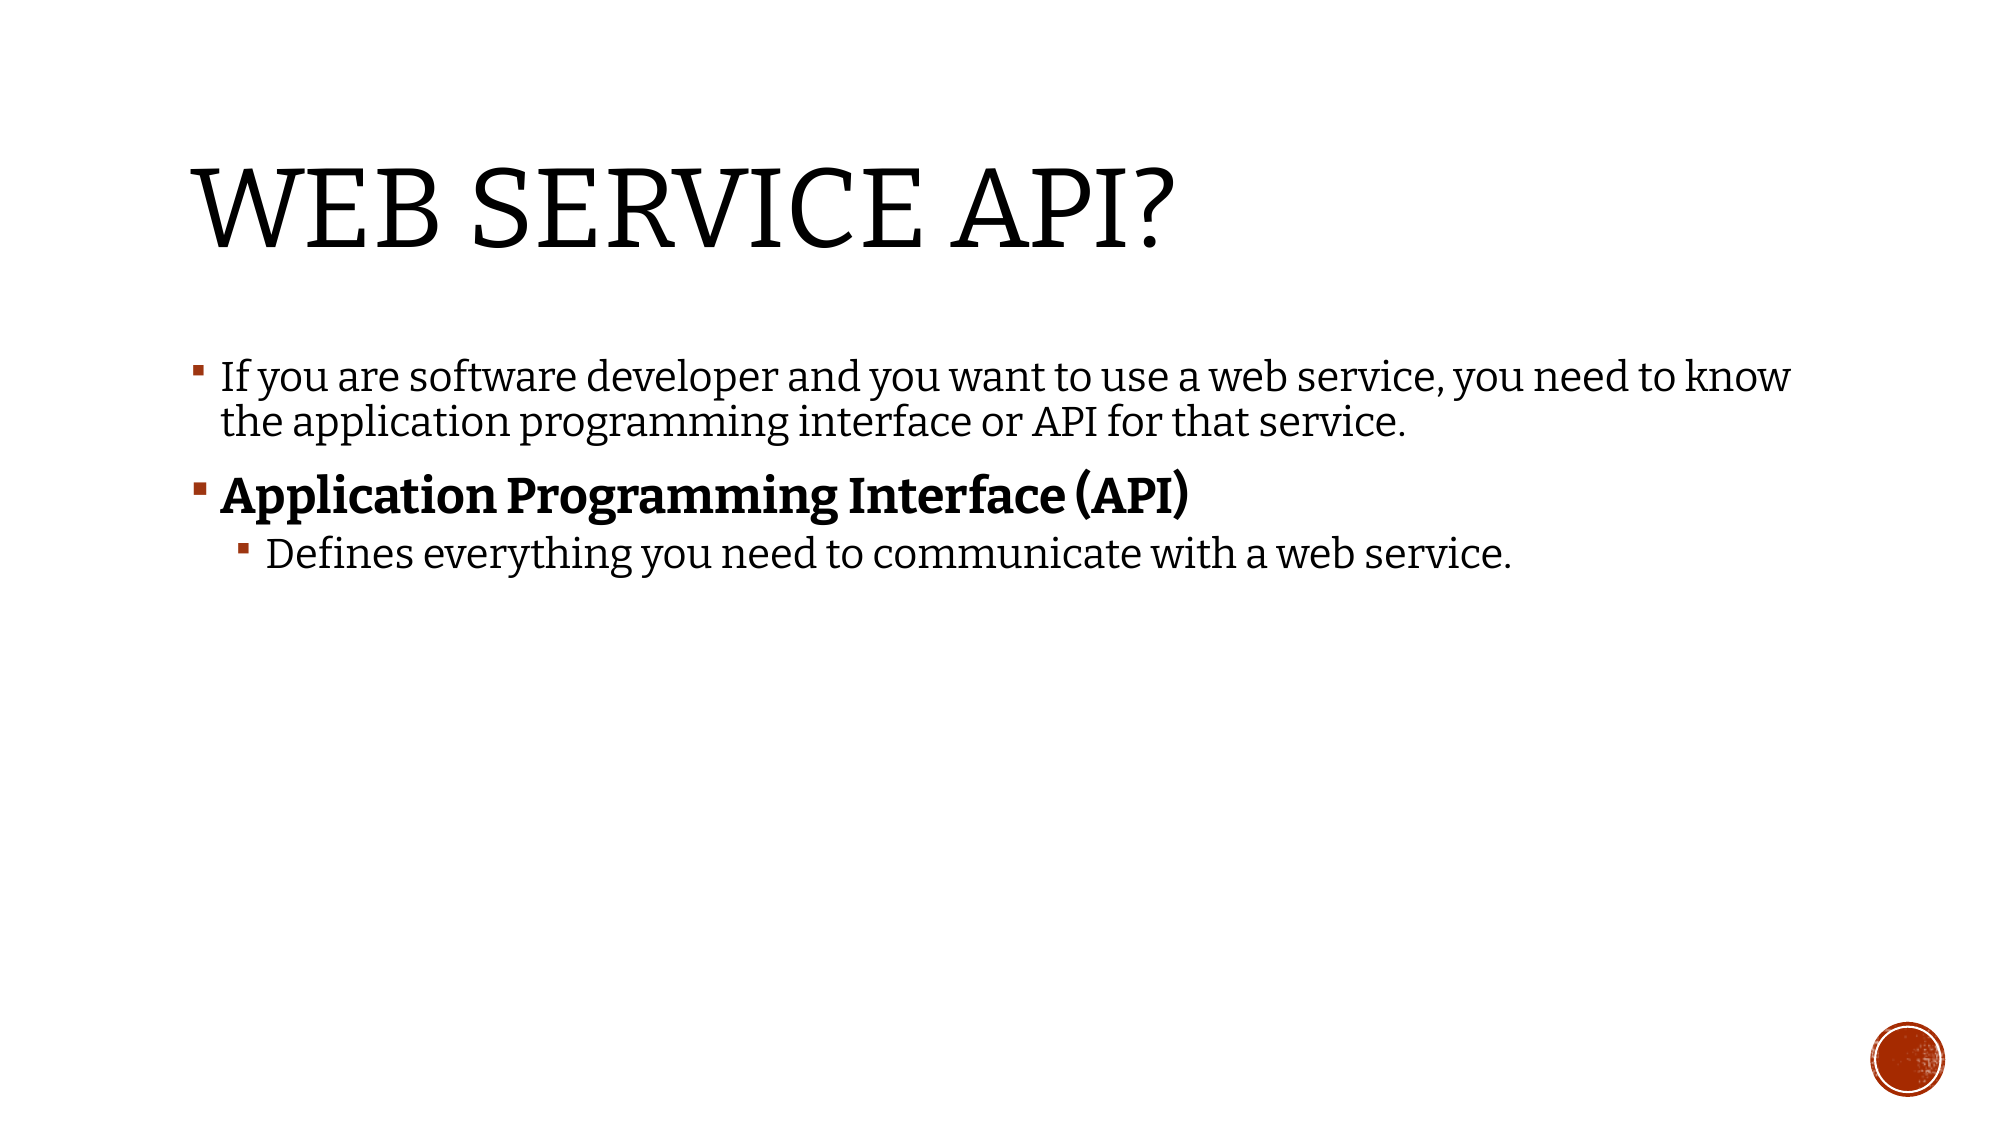

# Web Service API?
If you are software developer and you want to use a web service, you need to know the application programming interface or API for that service.
Application Programming Interface (API)
Defines everything you need to communicate with a web service.